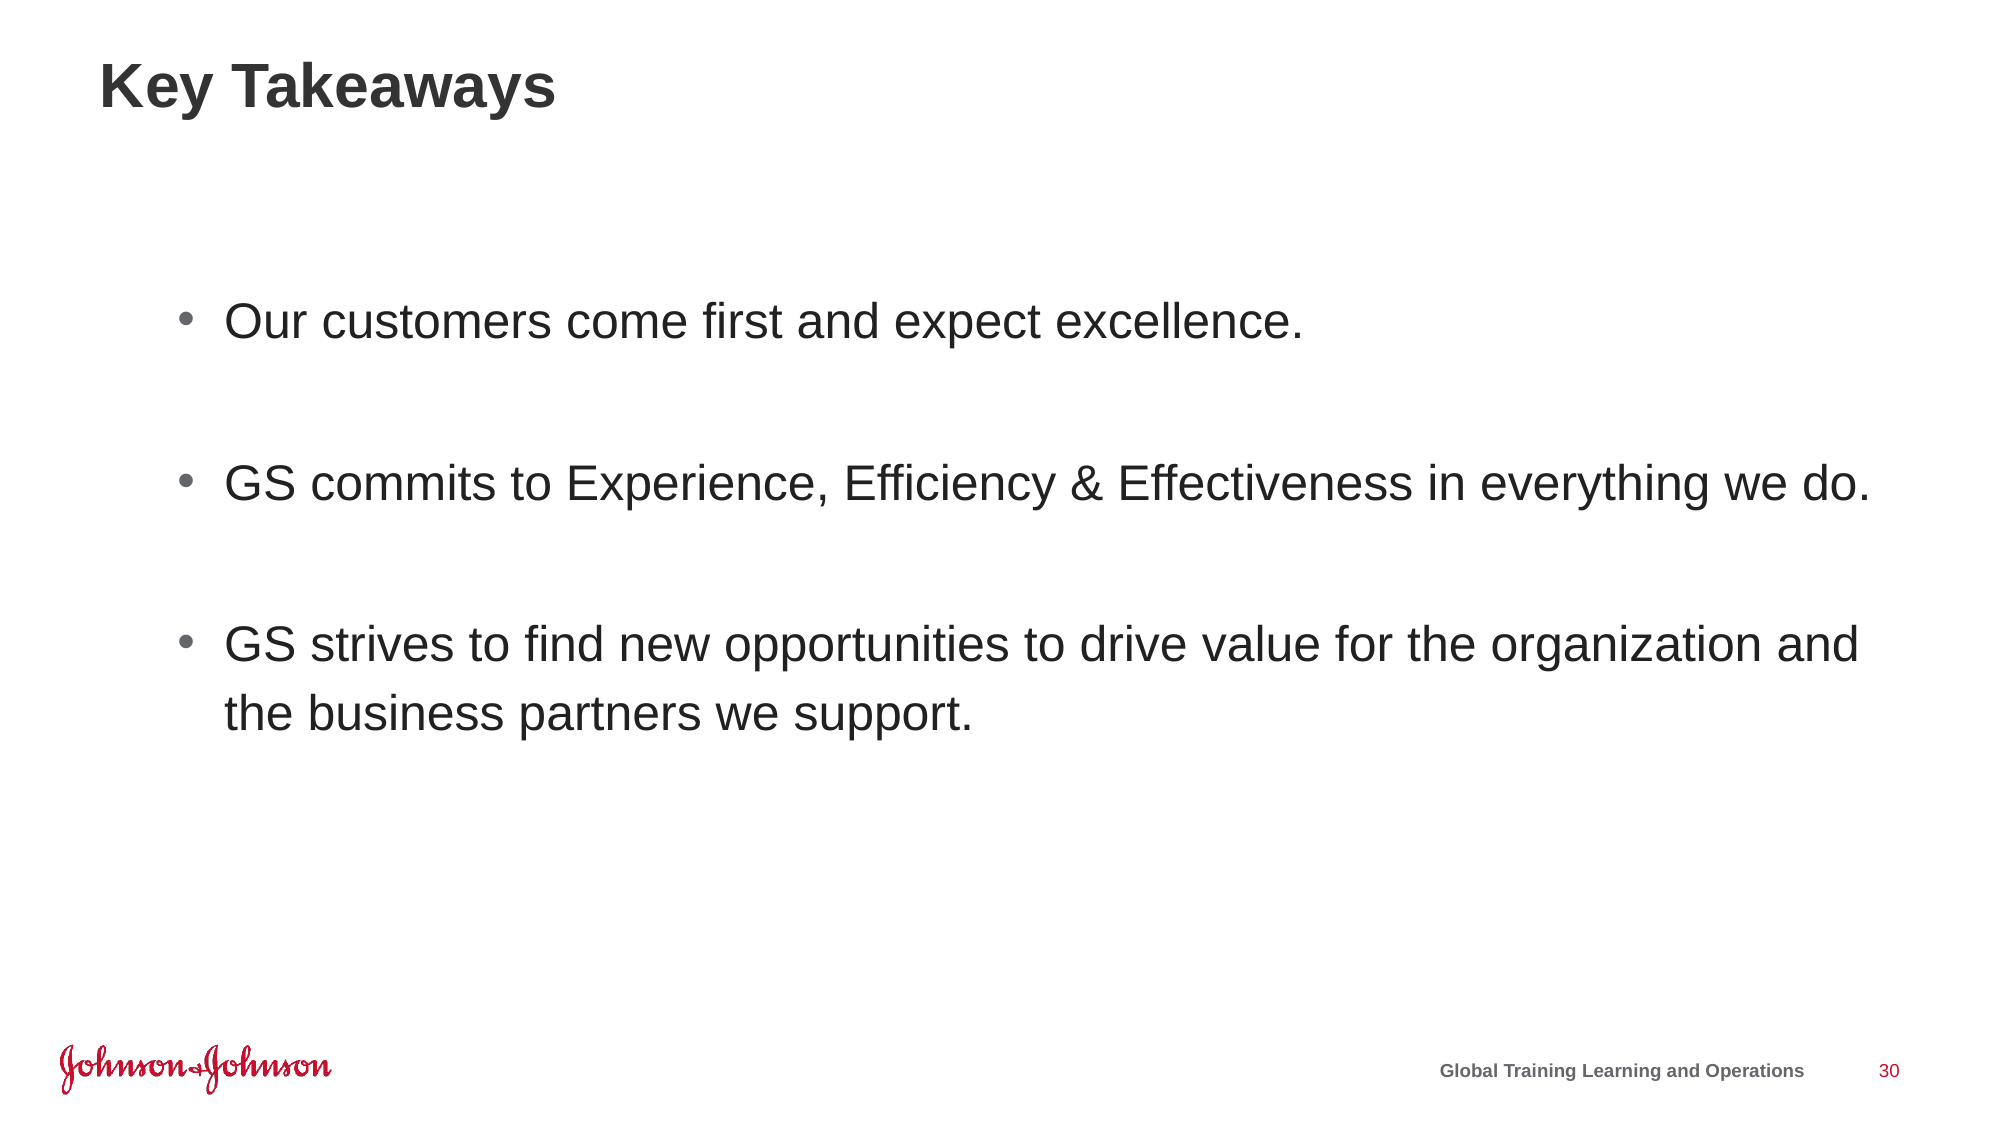

# Key Takeaways
Our customers come first and expect excellence.

GS commits to Experience, Efficiency & Effectiveness in everything we do.

GS strives to find new opportunities to drive value for the organization and the business partners we support.

30